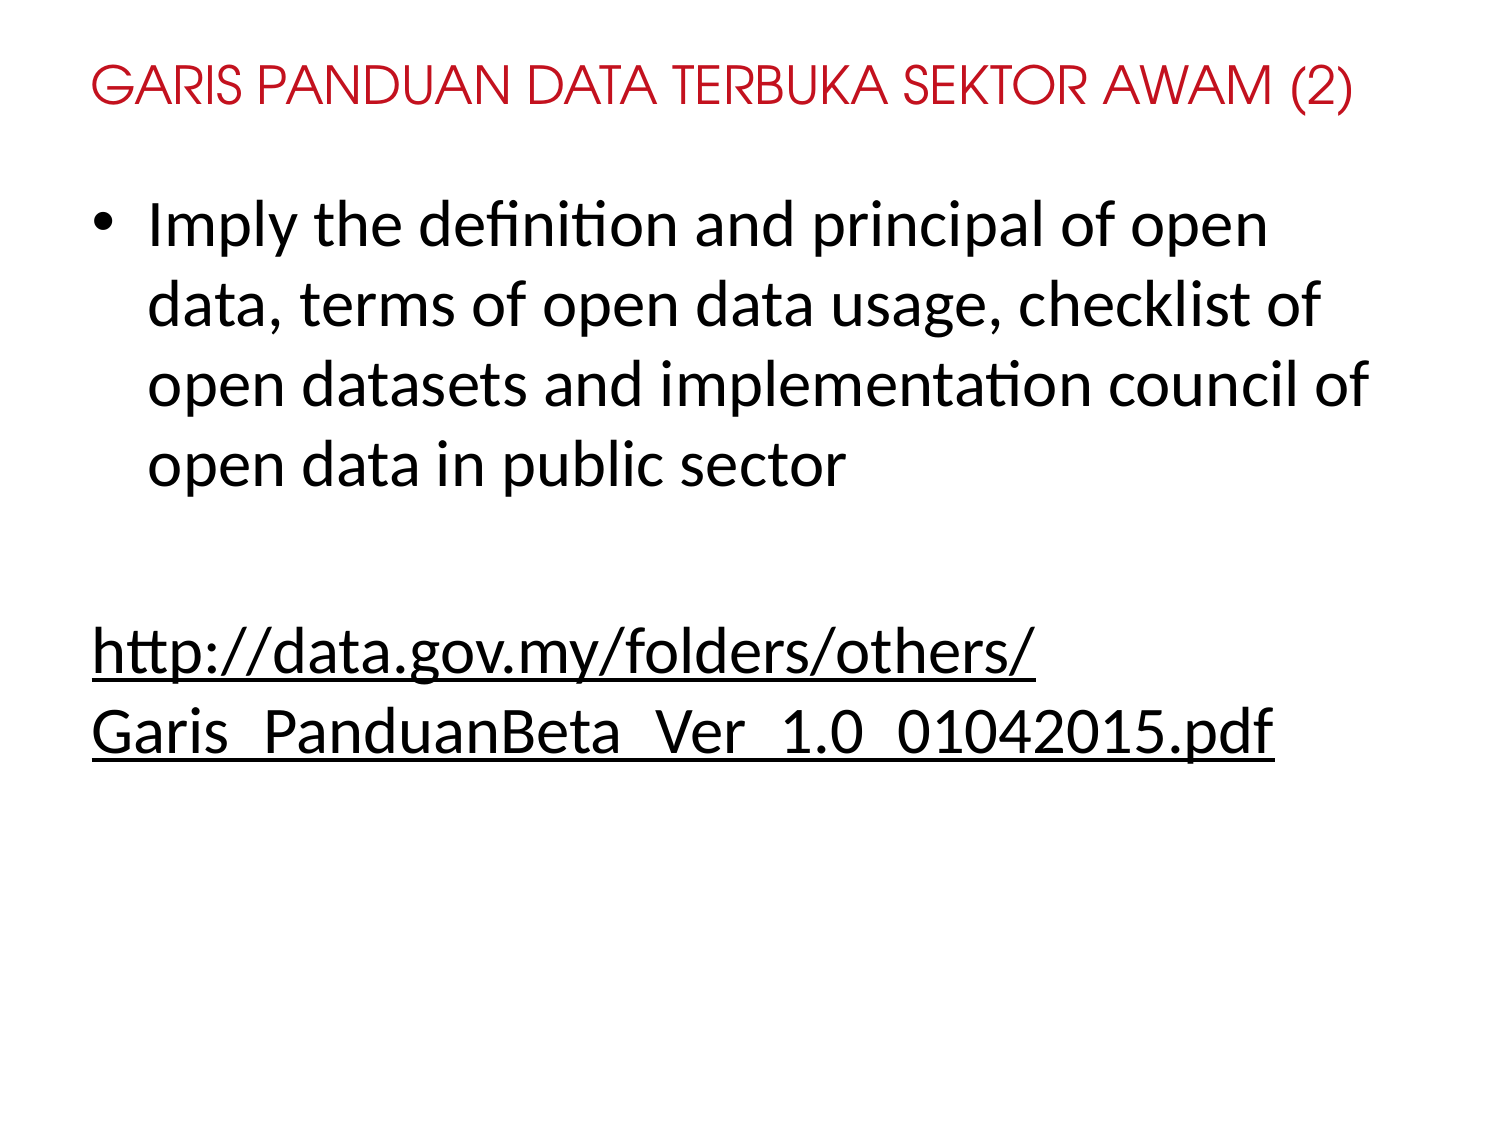

GARIS PANDUAN DATA TERBUKA SEKTOR AWAM (2)
Imply the definition and principal of open data, terms of open data usage, checklist of open datasets and implementation council of open data in public sector

http://data.gov.my/folders/others/Garis_PanduanBeta_Ver_1.0_01042015.pdf